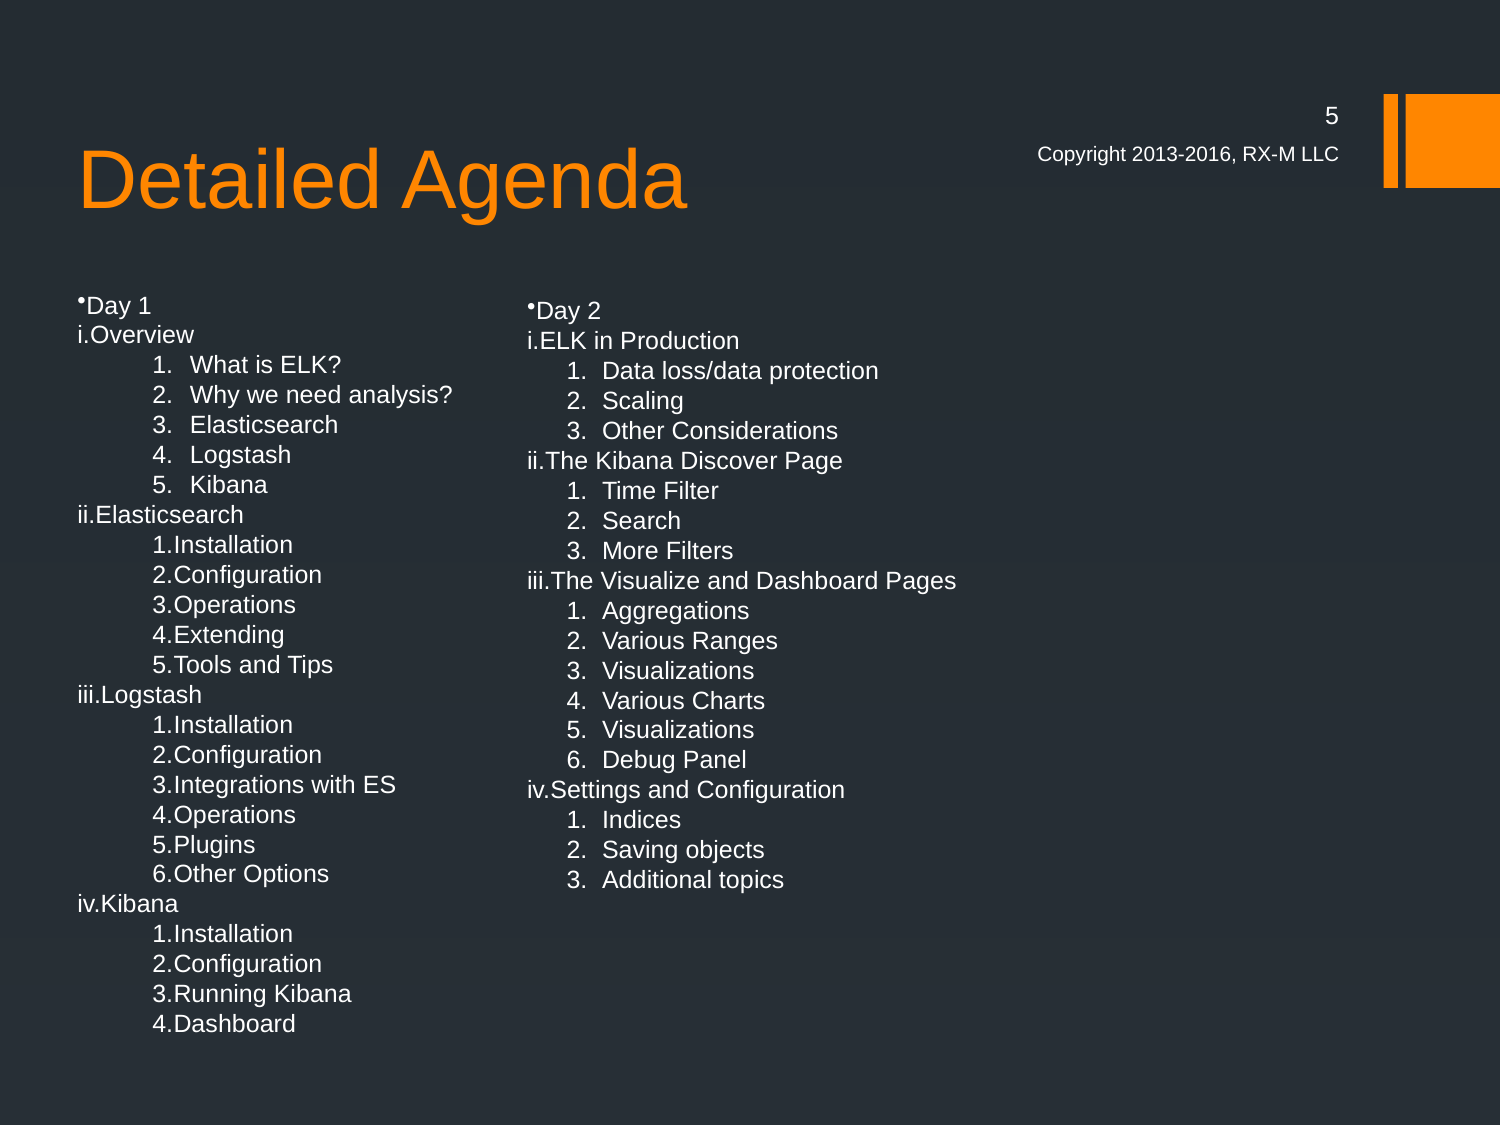

# Detailed Agenda
5
Copyright 2013-2016, RX-M LLC
Day 1
Overview
What is ELK?
Why we need analysis?
Elasticsearch
Logstash
Kibana
Elasticsearch
Installation
Configuration
Operations
Extending
Tools and Tips
Logstash
Installation
Configuration
Integrations with ES
Operations
Plugins
Other Options
Kibana
Installation
Configuration
Running Kibana
Dashboard
Day 2
ELK in Production
Data loss/data protection
Scaling
Other Considerations
The Kibana Discover Page
Time Filter
Search
More Filters
The Visualize and Dashboard Pages
Aggregations
Various Ranges
Visualizations
Various Charts
Visualizations
Debug Panel
Settings and Configuration
Indices
Saving objects
Additional topics